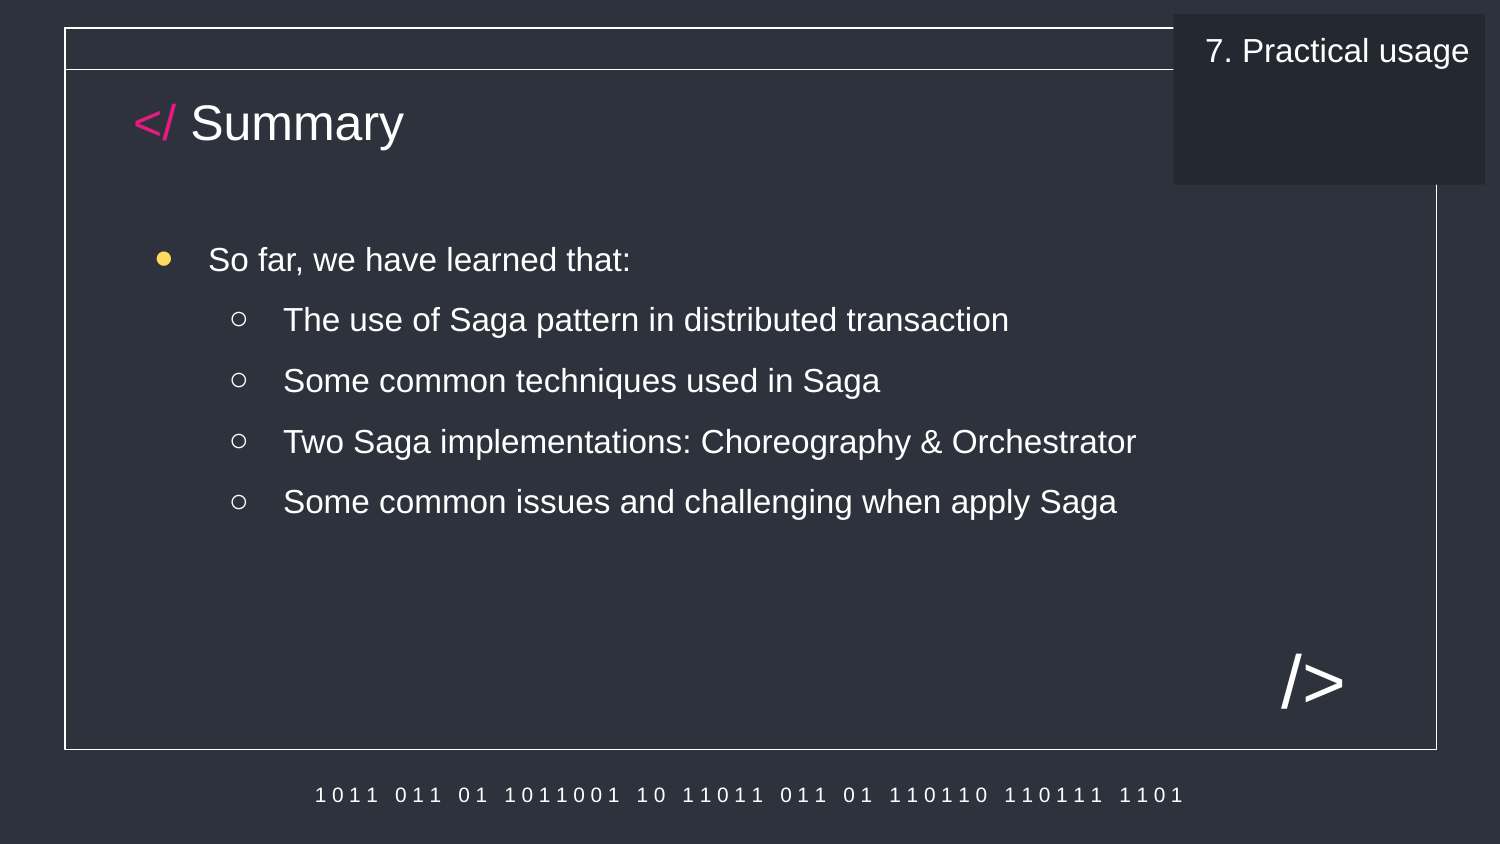

7. Practical usage
# </ Summary

So far, we have learned that:
The use of Saga pattern in distributed transaction
Some common techniques used in Saga
Two Saga implementations: Choreography & Orchestrator
Some common issues and challenging when apply Saga
/>